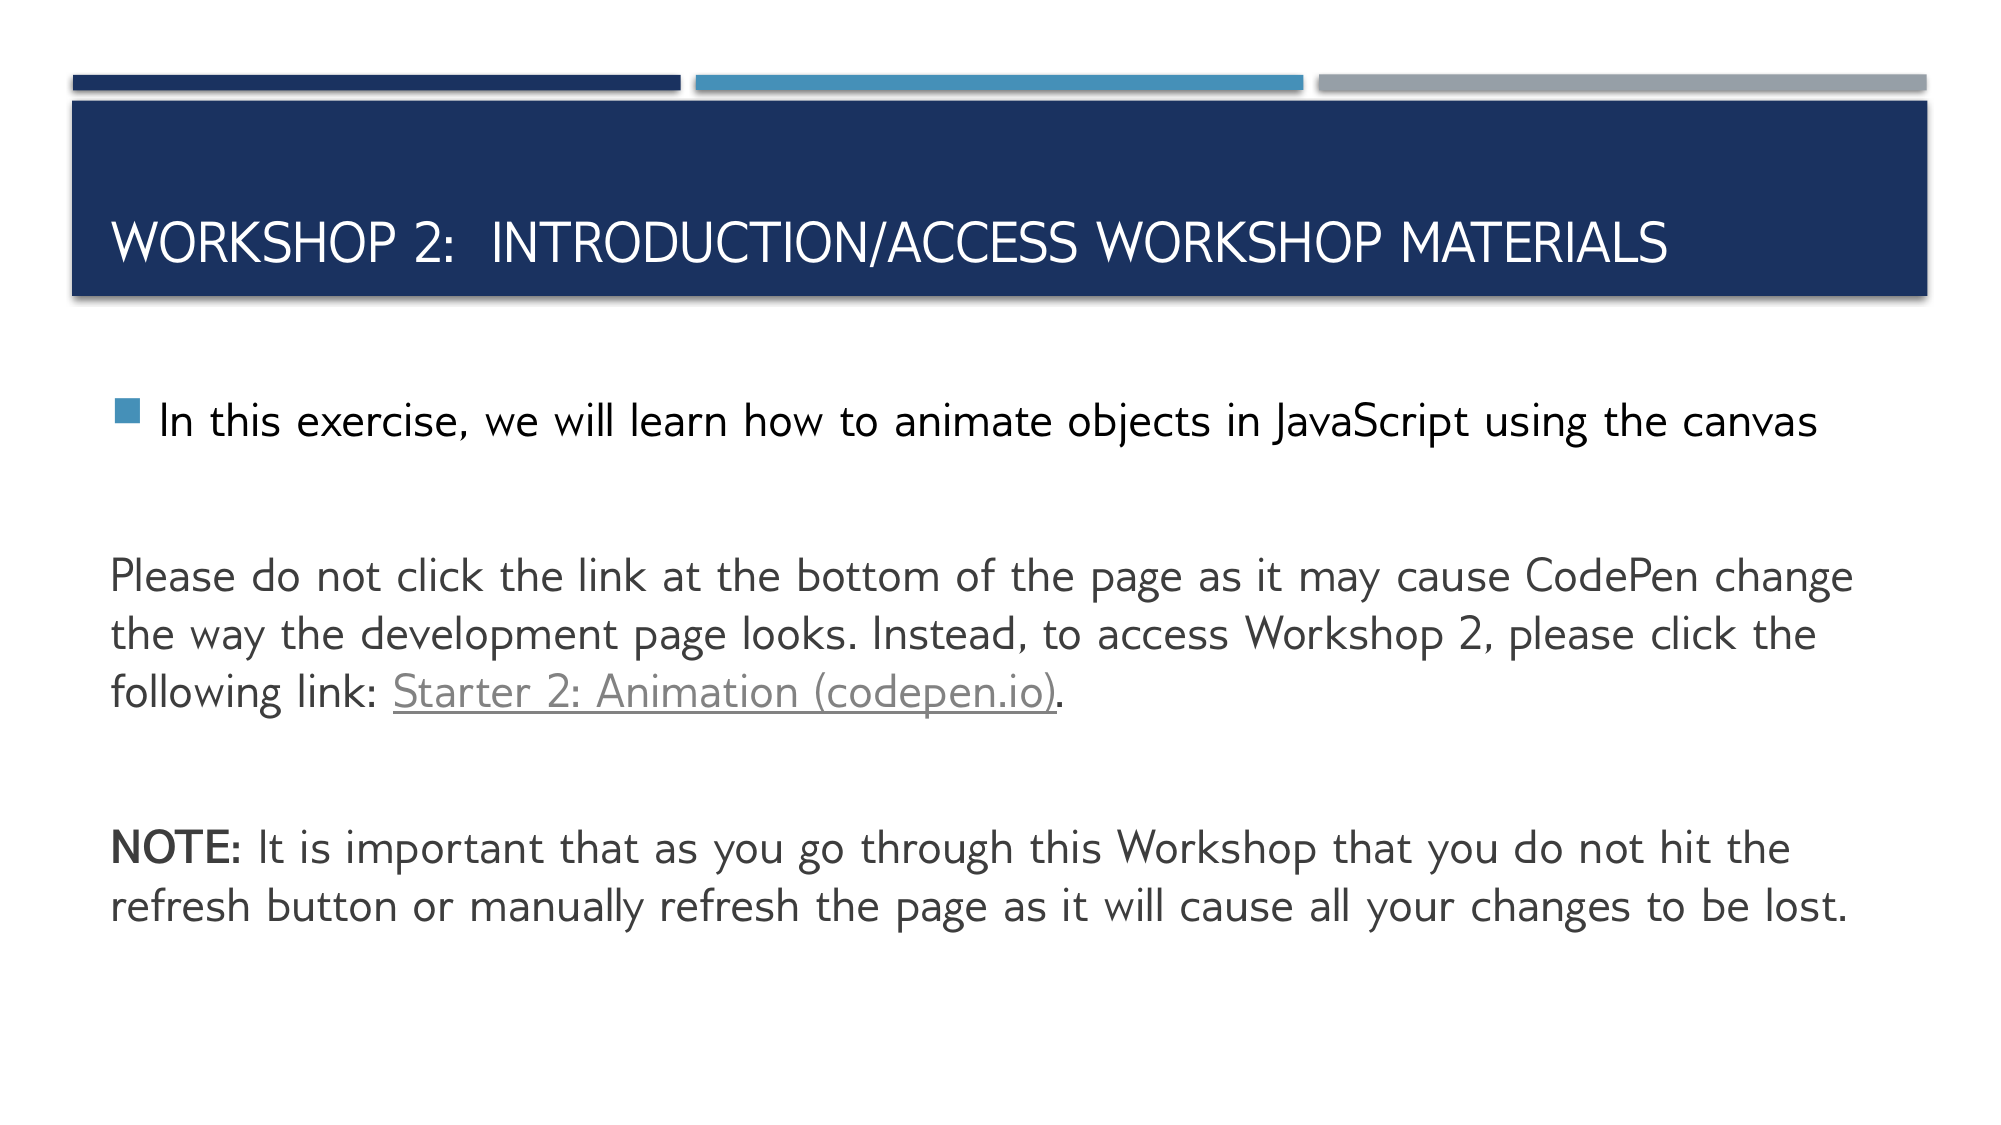

# Workshop 2:  introduction/Access Workshop Materials
In this exercise, we will learn how to animate objects in JavaScript using the canvas

Please do not click the link at the bottom of the page as it may cause CodePen change the way the development page looks. Instead, to access Workshop 2, please click the following link: Starter 2: Animation (codepen.io).

NOTE: It is important that as you go through this Workshop that you do not hit the refresh button or manually refresh the page as it will cause all your changes to be lost.